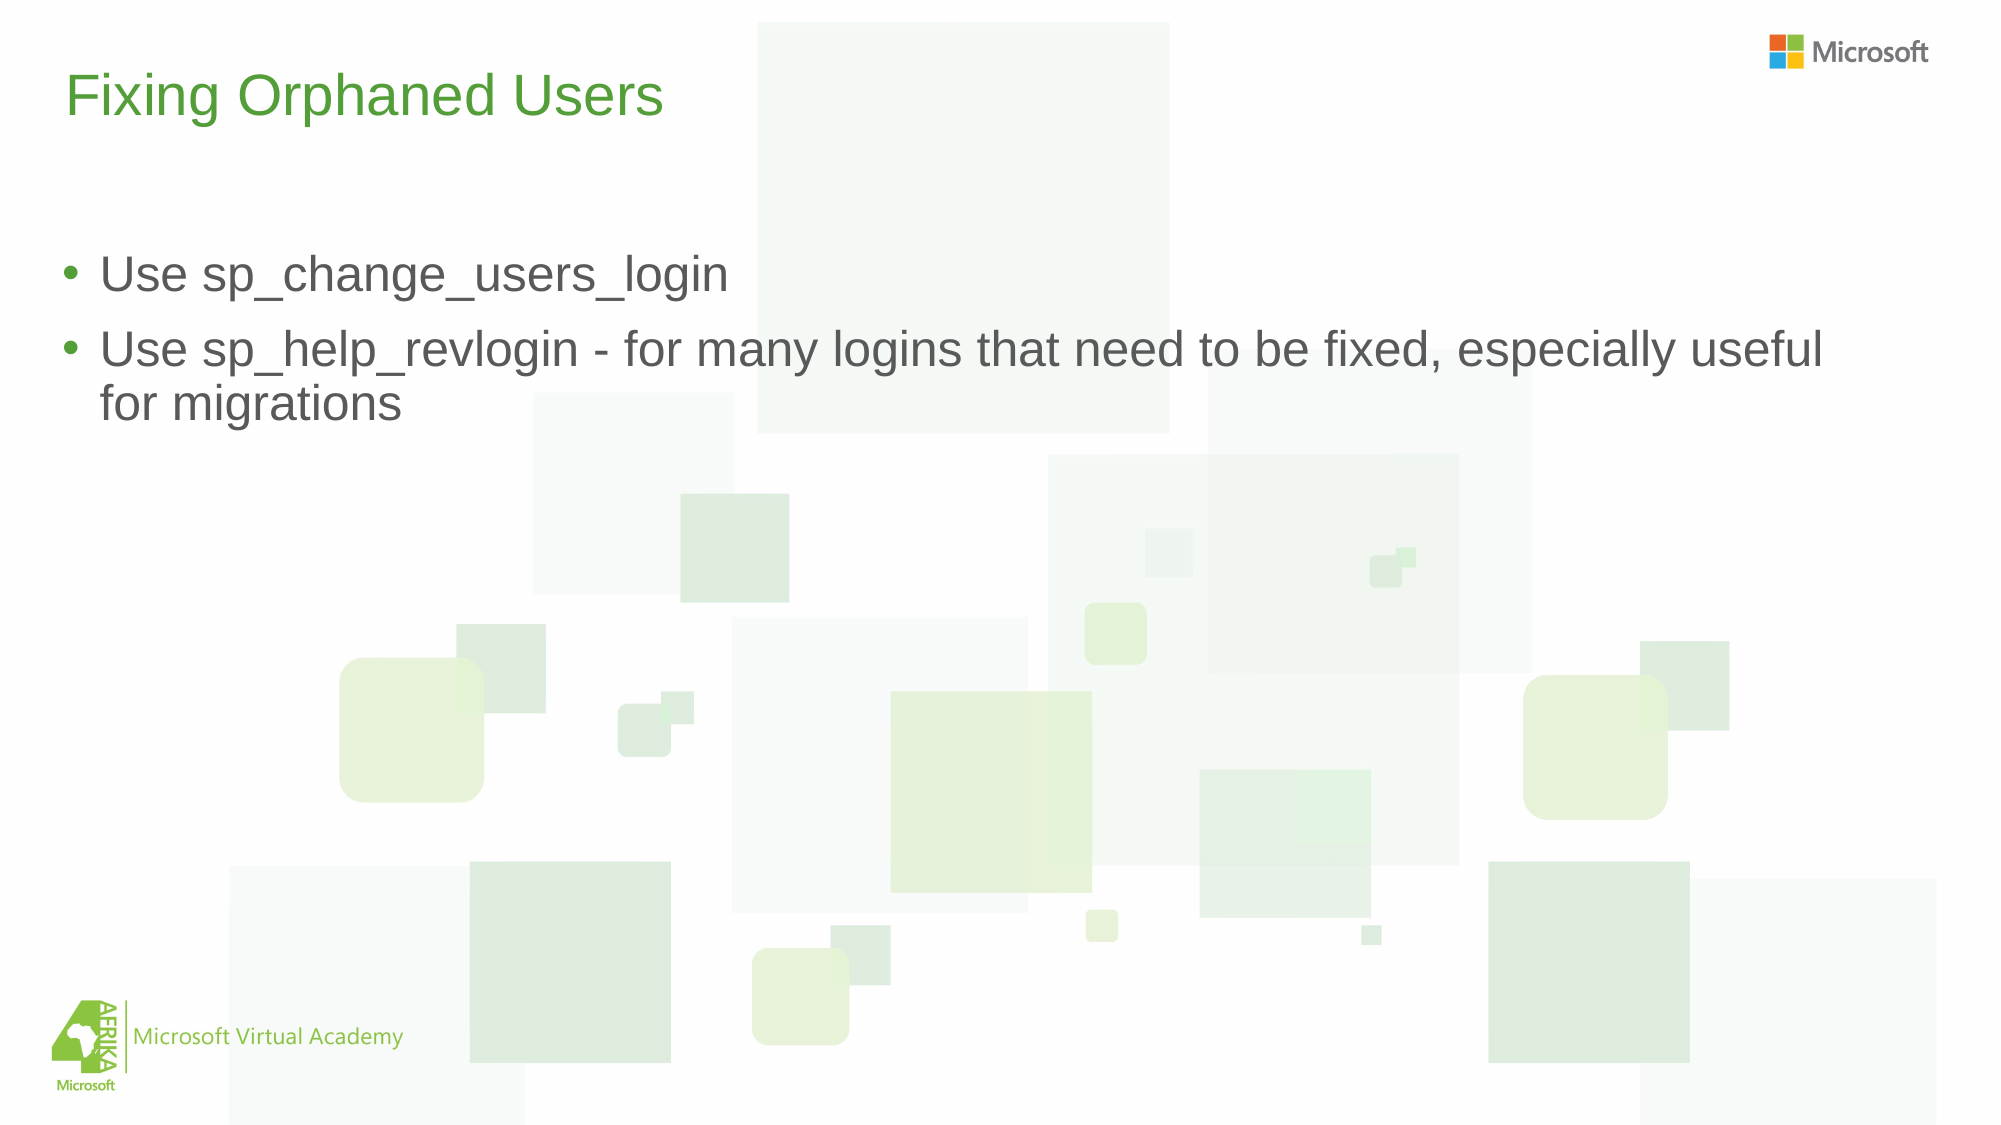

# Fixing Orphaned Users
Use sp_change_users_login
Use sp_help_revlogin - for many logins that need to be fixed, especially useful for migrations